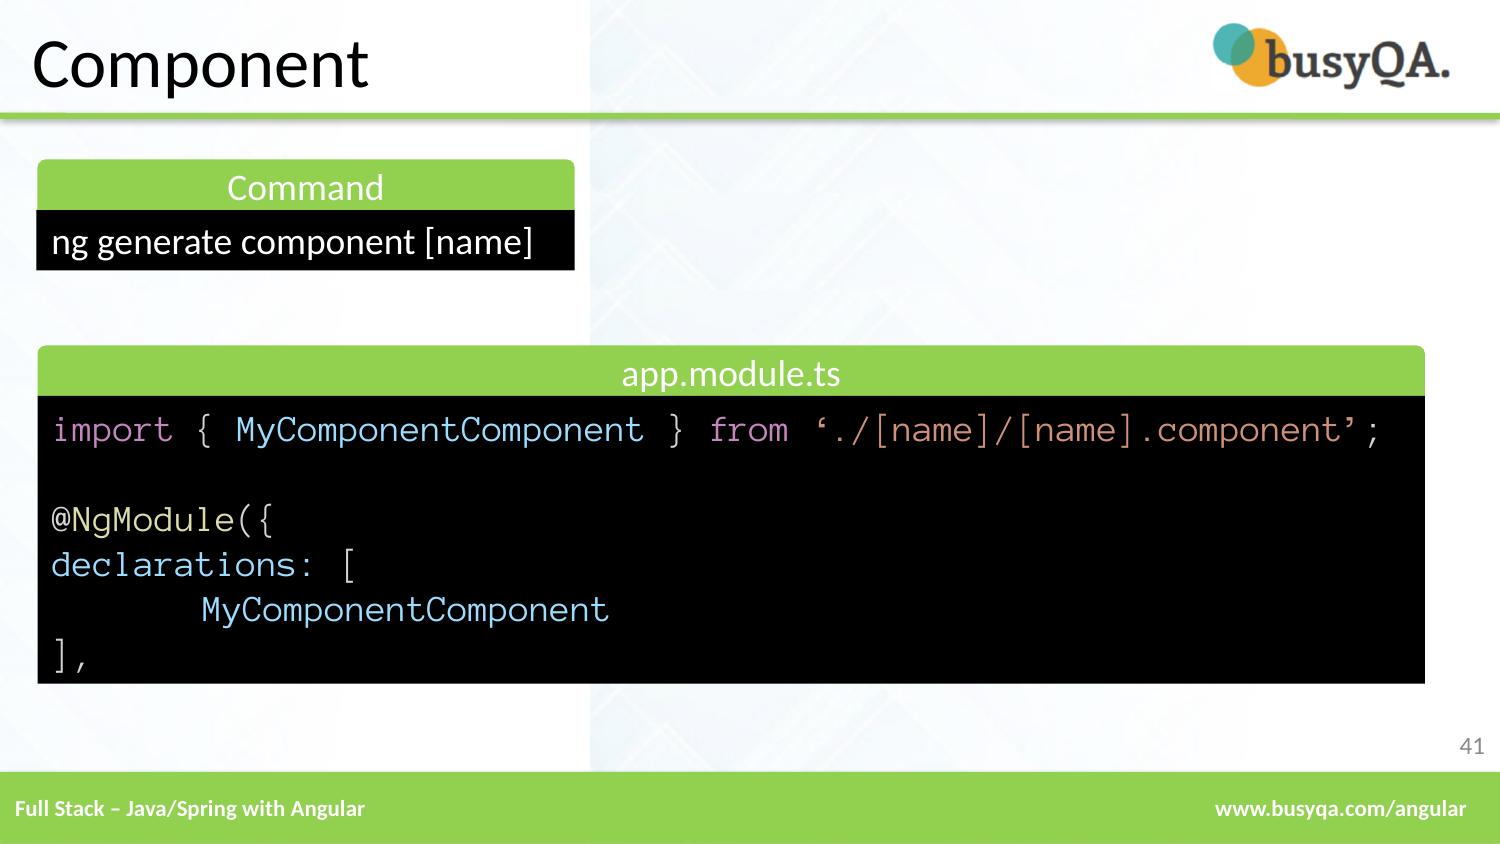

# Component
Command
ng generate component [name]
app.module.ts
import { MyComponentComponent } from ‘./[name]/[name].component’;
@NgModule({
declarations: [
	MyComponentComponent
],